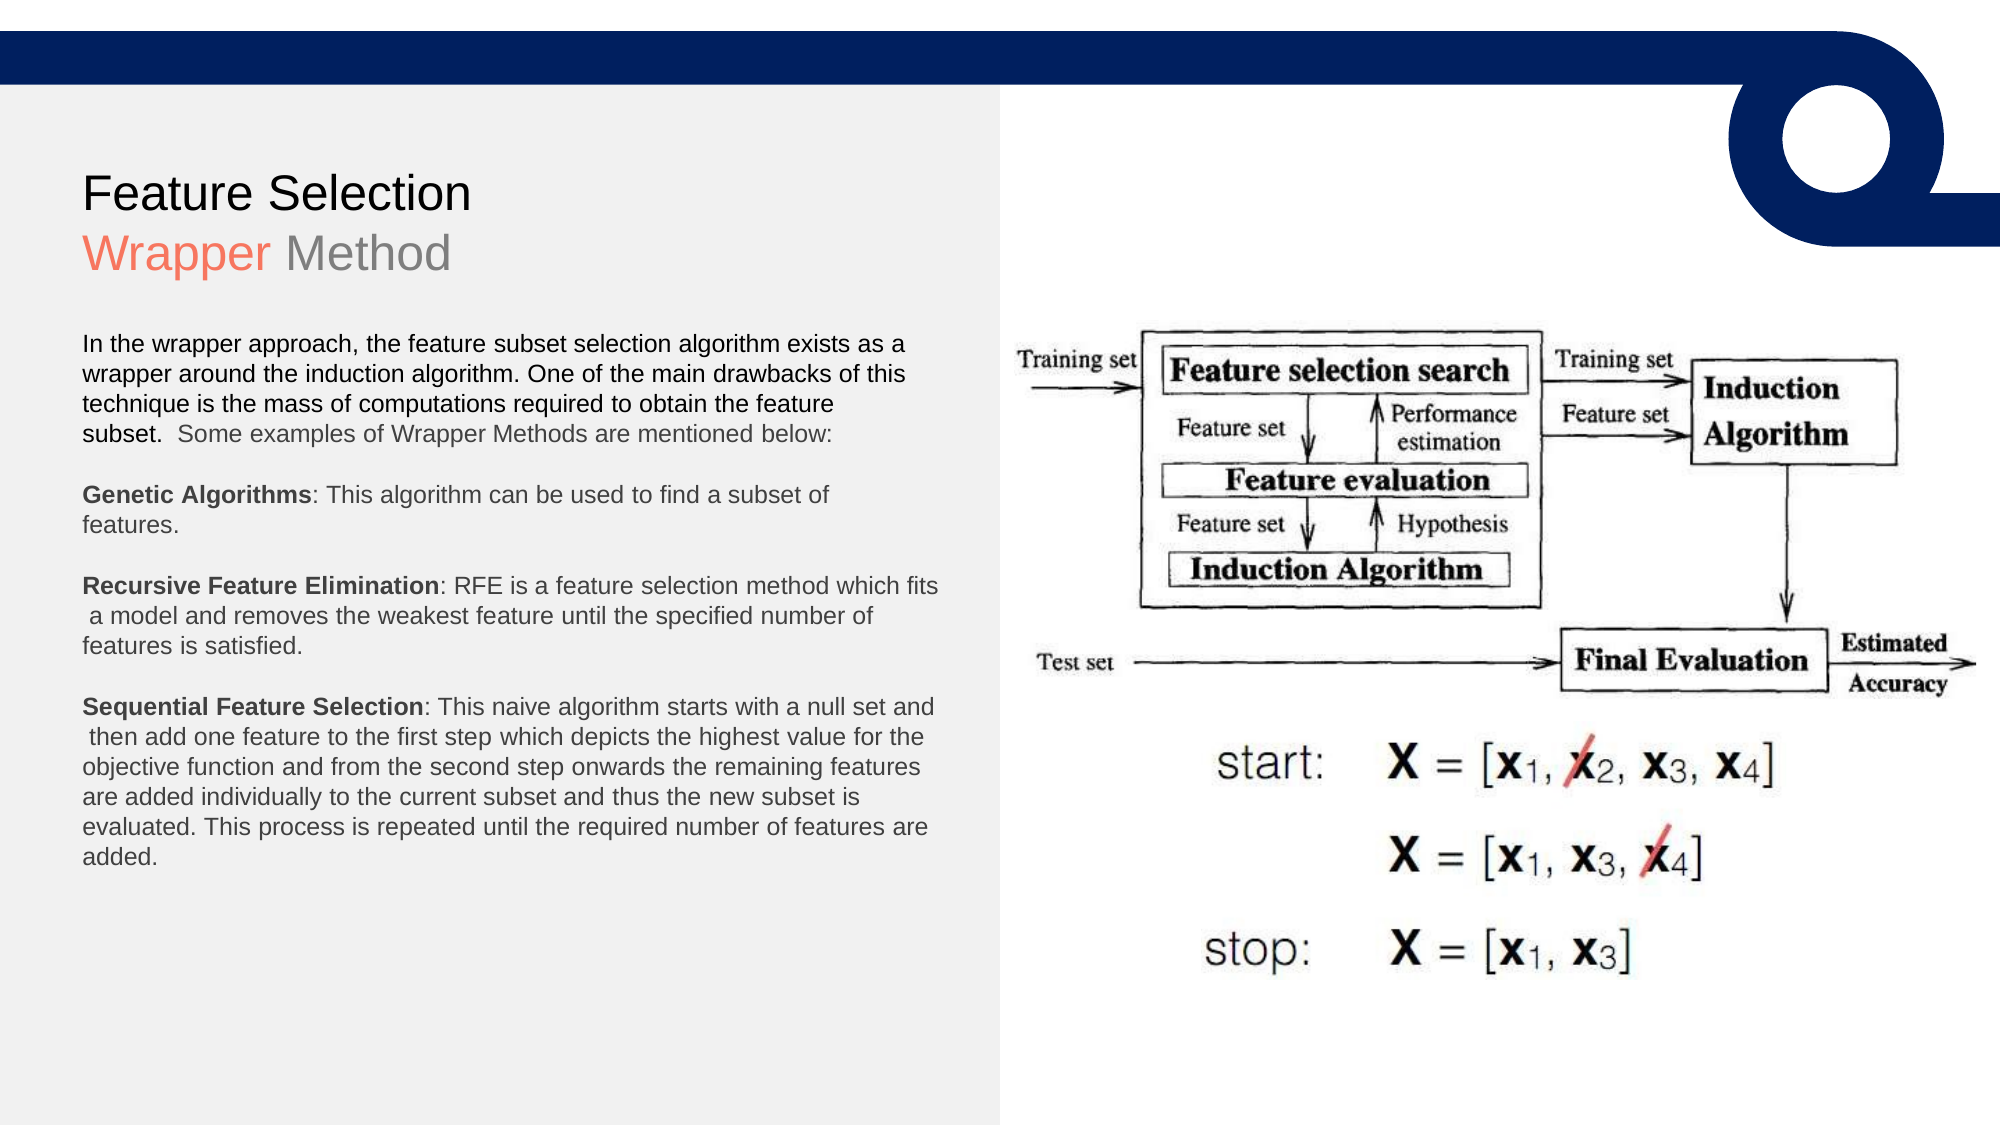

Feature Selection
Wrapper Method
In the wrapper approach, the feature subset selection algorithm exists as a  wrapper around the induction algorithm. One of the main drawbacks of this  technique is the mass of computations required to obtain the feature subset.  Some examples of Wrapper Methods are mentioned below:

Genetic Algorithms: This algorithm can be used to find a subset of features.

Recursive Feature Elimination: RFE is a feature selection method which fits  a model and removes the weakest feature until the specified number of  features is satisfied.

Sequential Feature Selection: This naive algorithm starts with a null set and  then add one feature to the first step which depicts the highest value for the  objective function and from the second step onwards the remaining features  are added individually to the current subset and thus the new subset is  evaluated. This process is repeated until the required number of features are  added.